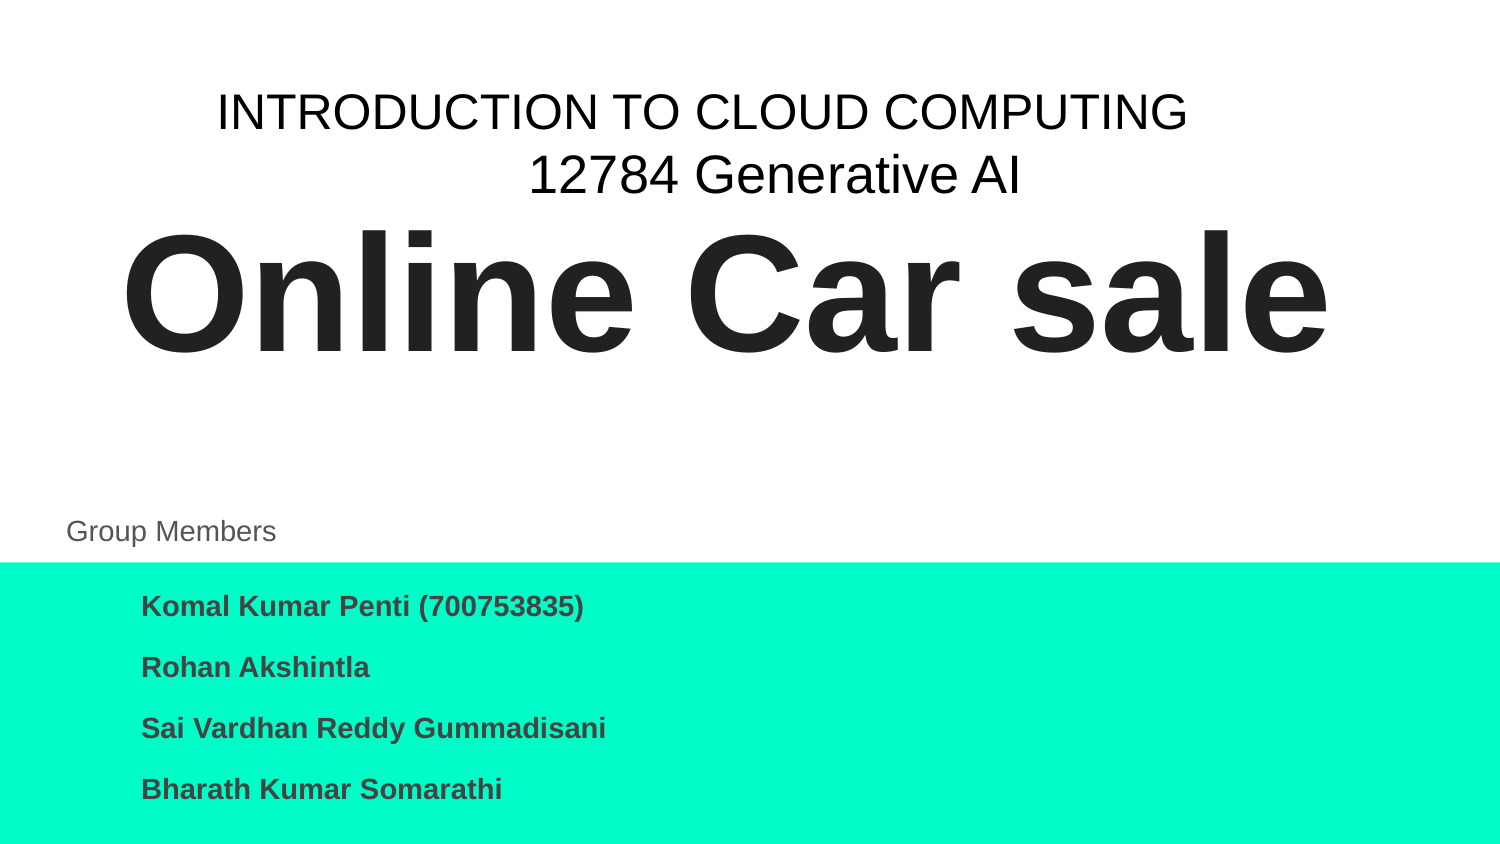

# Online Car sale
INTRODUCTION TO CLOUD COMPUTING
12784 Generative AI

Group Members
Komal Kumar Penti (700753835)
Rohan Akshintla
Sai Vardhan Reddy Gummadisani
Bharath Kumar Somarathi